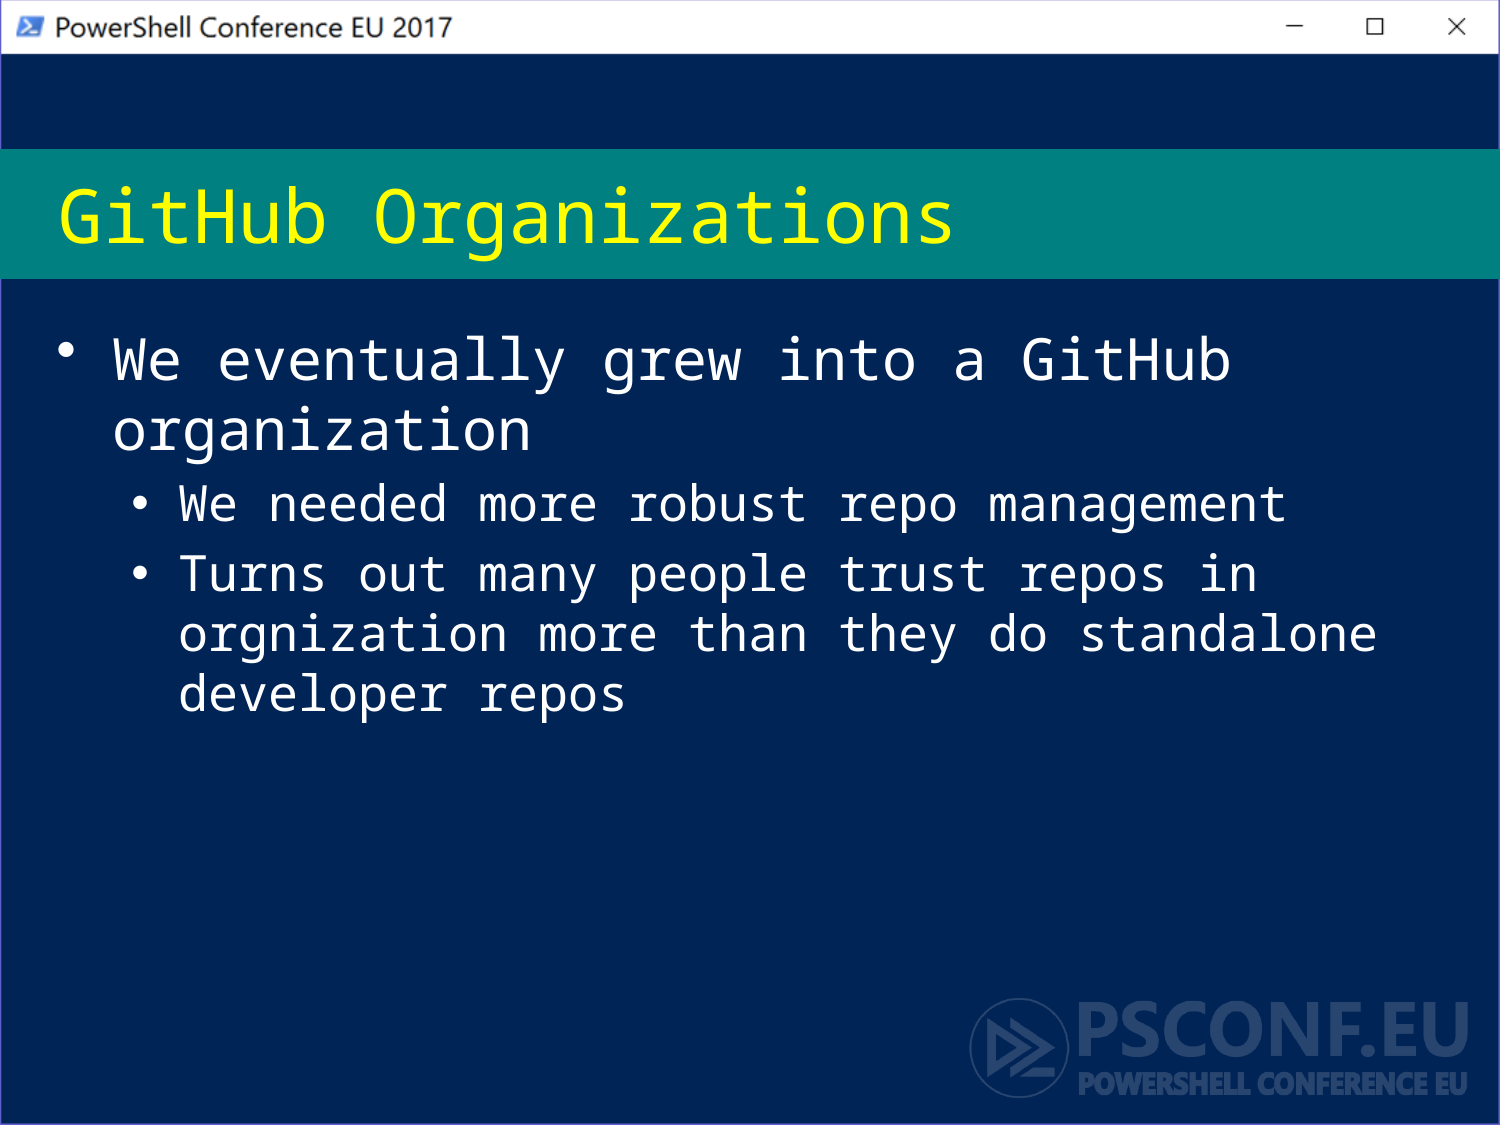

# GitHub Organizations
We eventually grew into a GitHub organization
We needed more robust repo management
Turns out many people trust repos in orgnization more than they do standalone developer repos